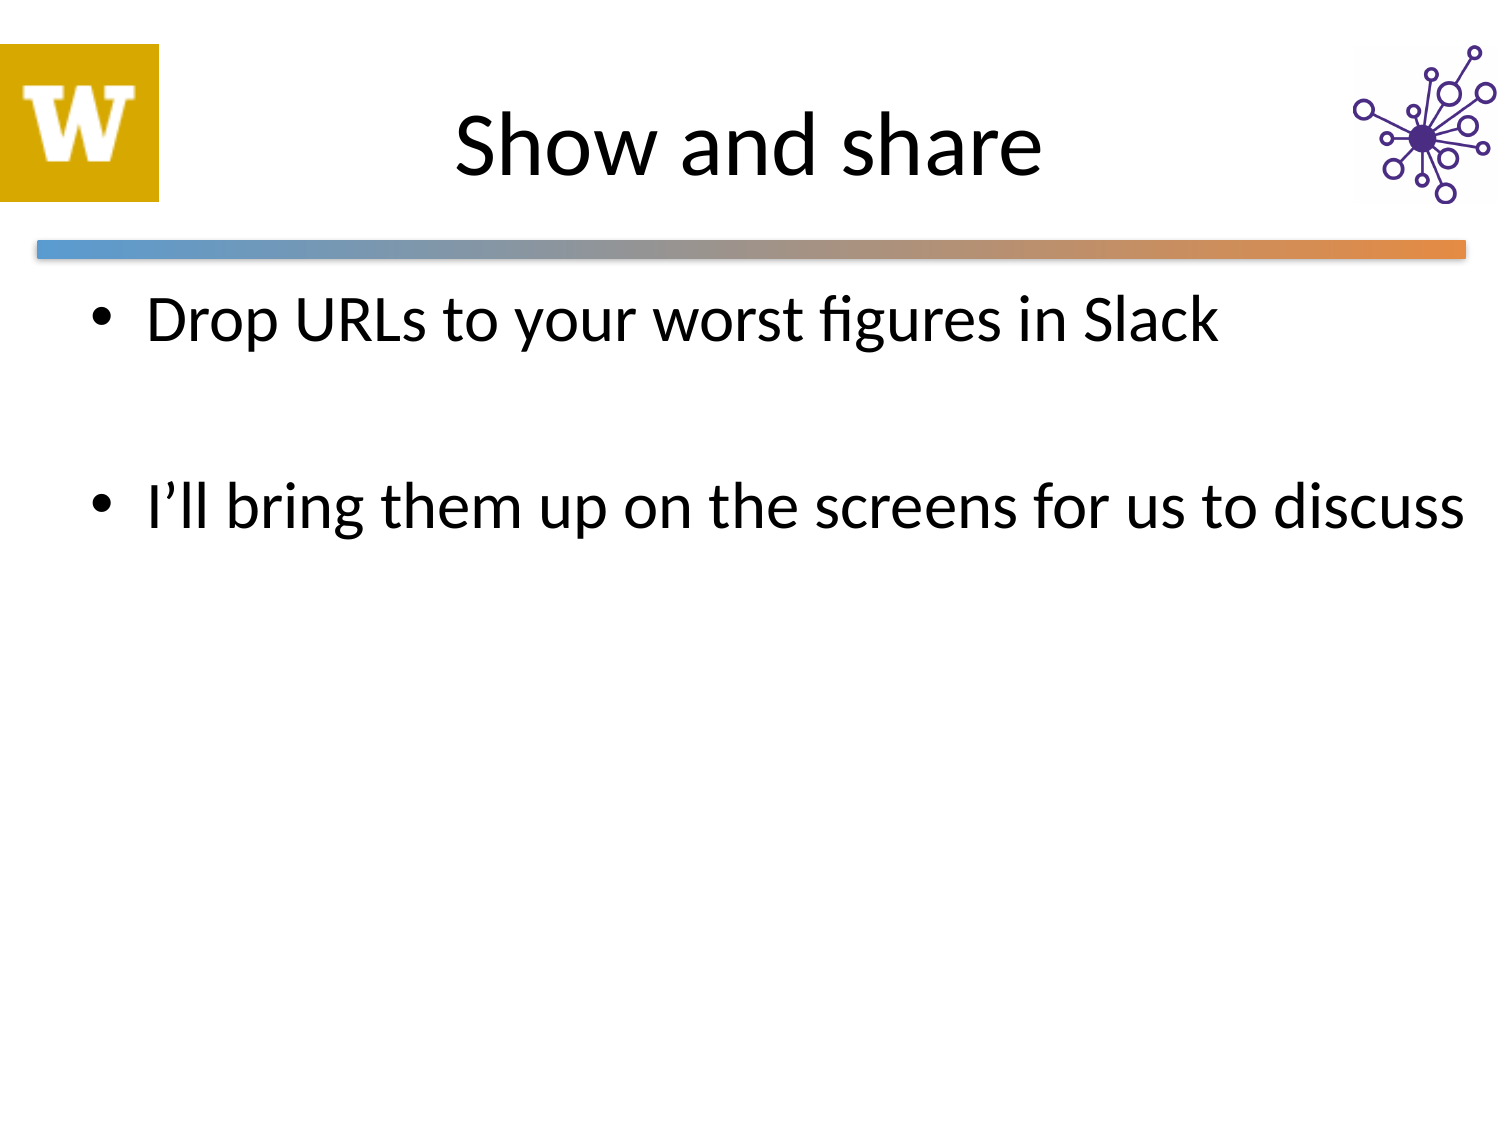

# Show and share
Drop URLs to your worst figures in Slack

I’ll bring them up on the screens for us to discuss